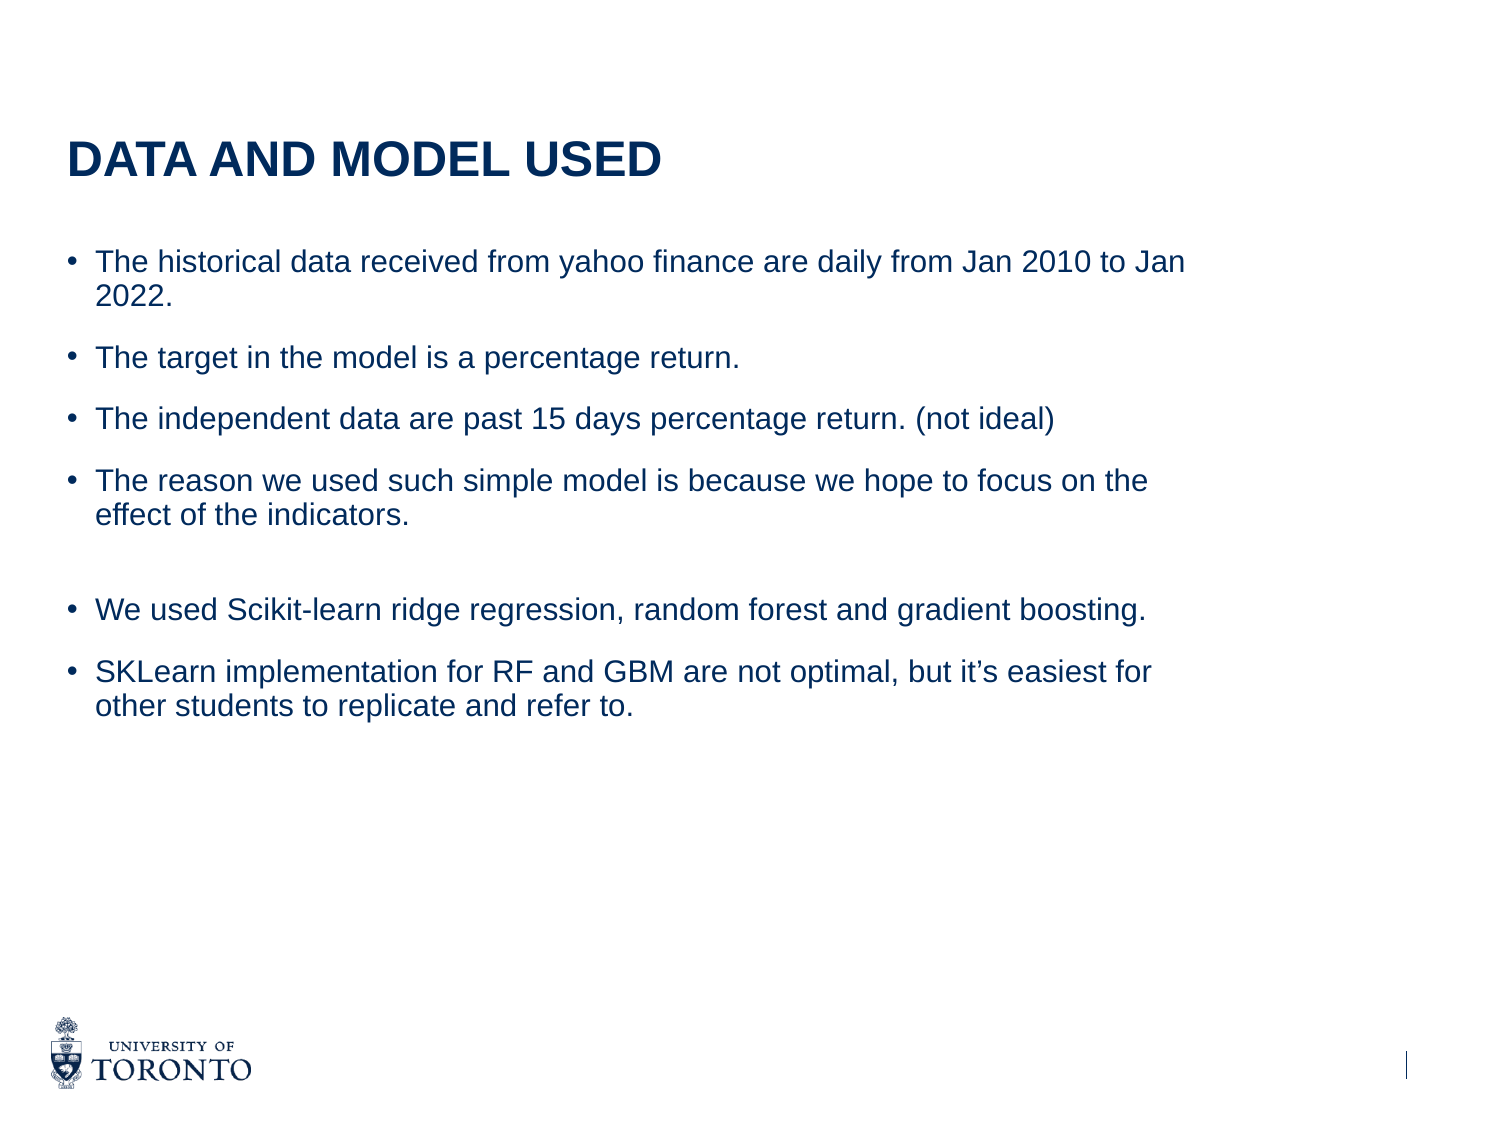

# Data and Model Used
The historical data received from yahoo finance are daily from Jan 2010 to Jan 2022.
The target in the model is a percentage return.
The independent data are past 15 days percentage return. (not ideal)
The reason we used such simple model is because we hope to focus on the effect of the indicators.
We used Scikit-learn ridge regression, random forest and gradient boosting.
SKLearn implementation for RF and GBM are not optimal, but it’s easiest for other students to replicate and refer to.